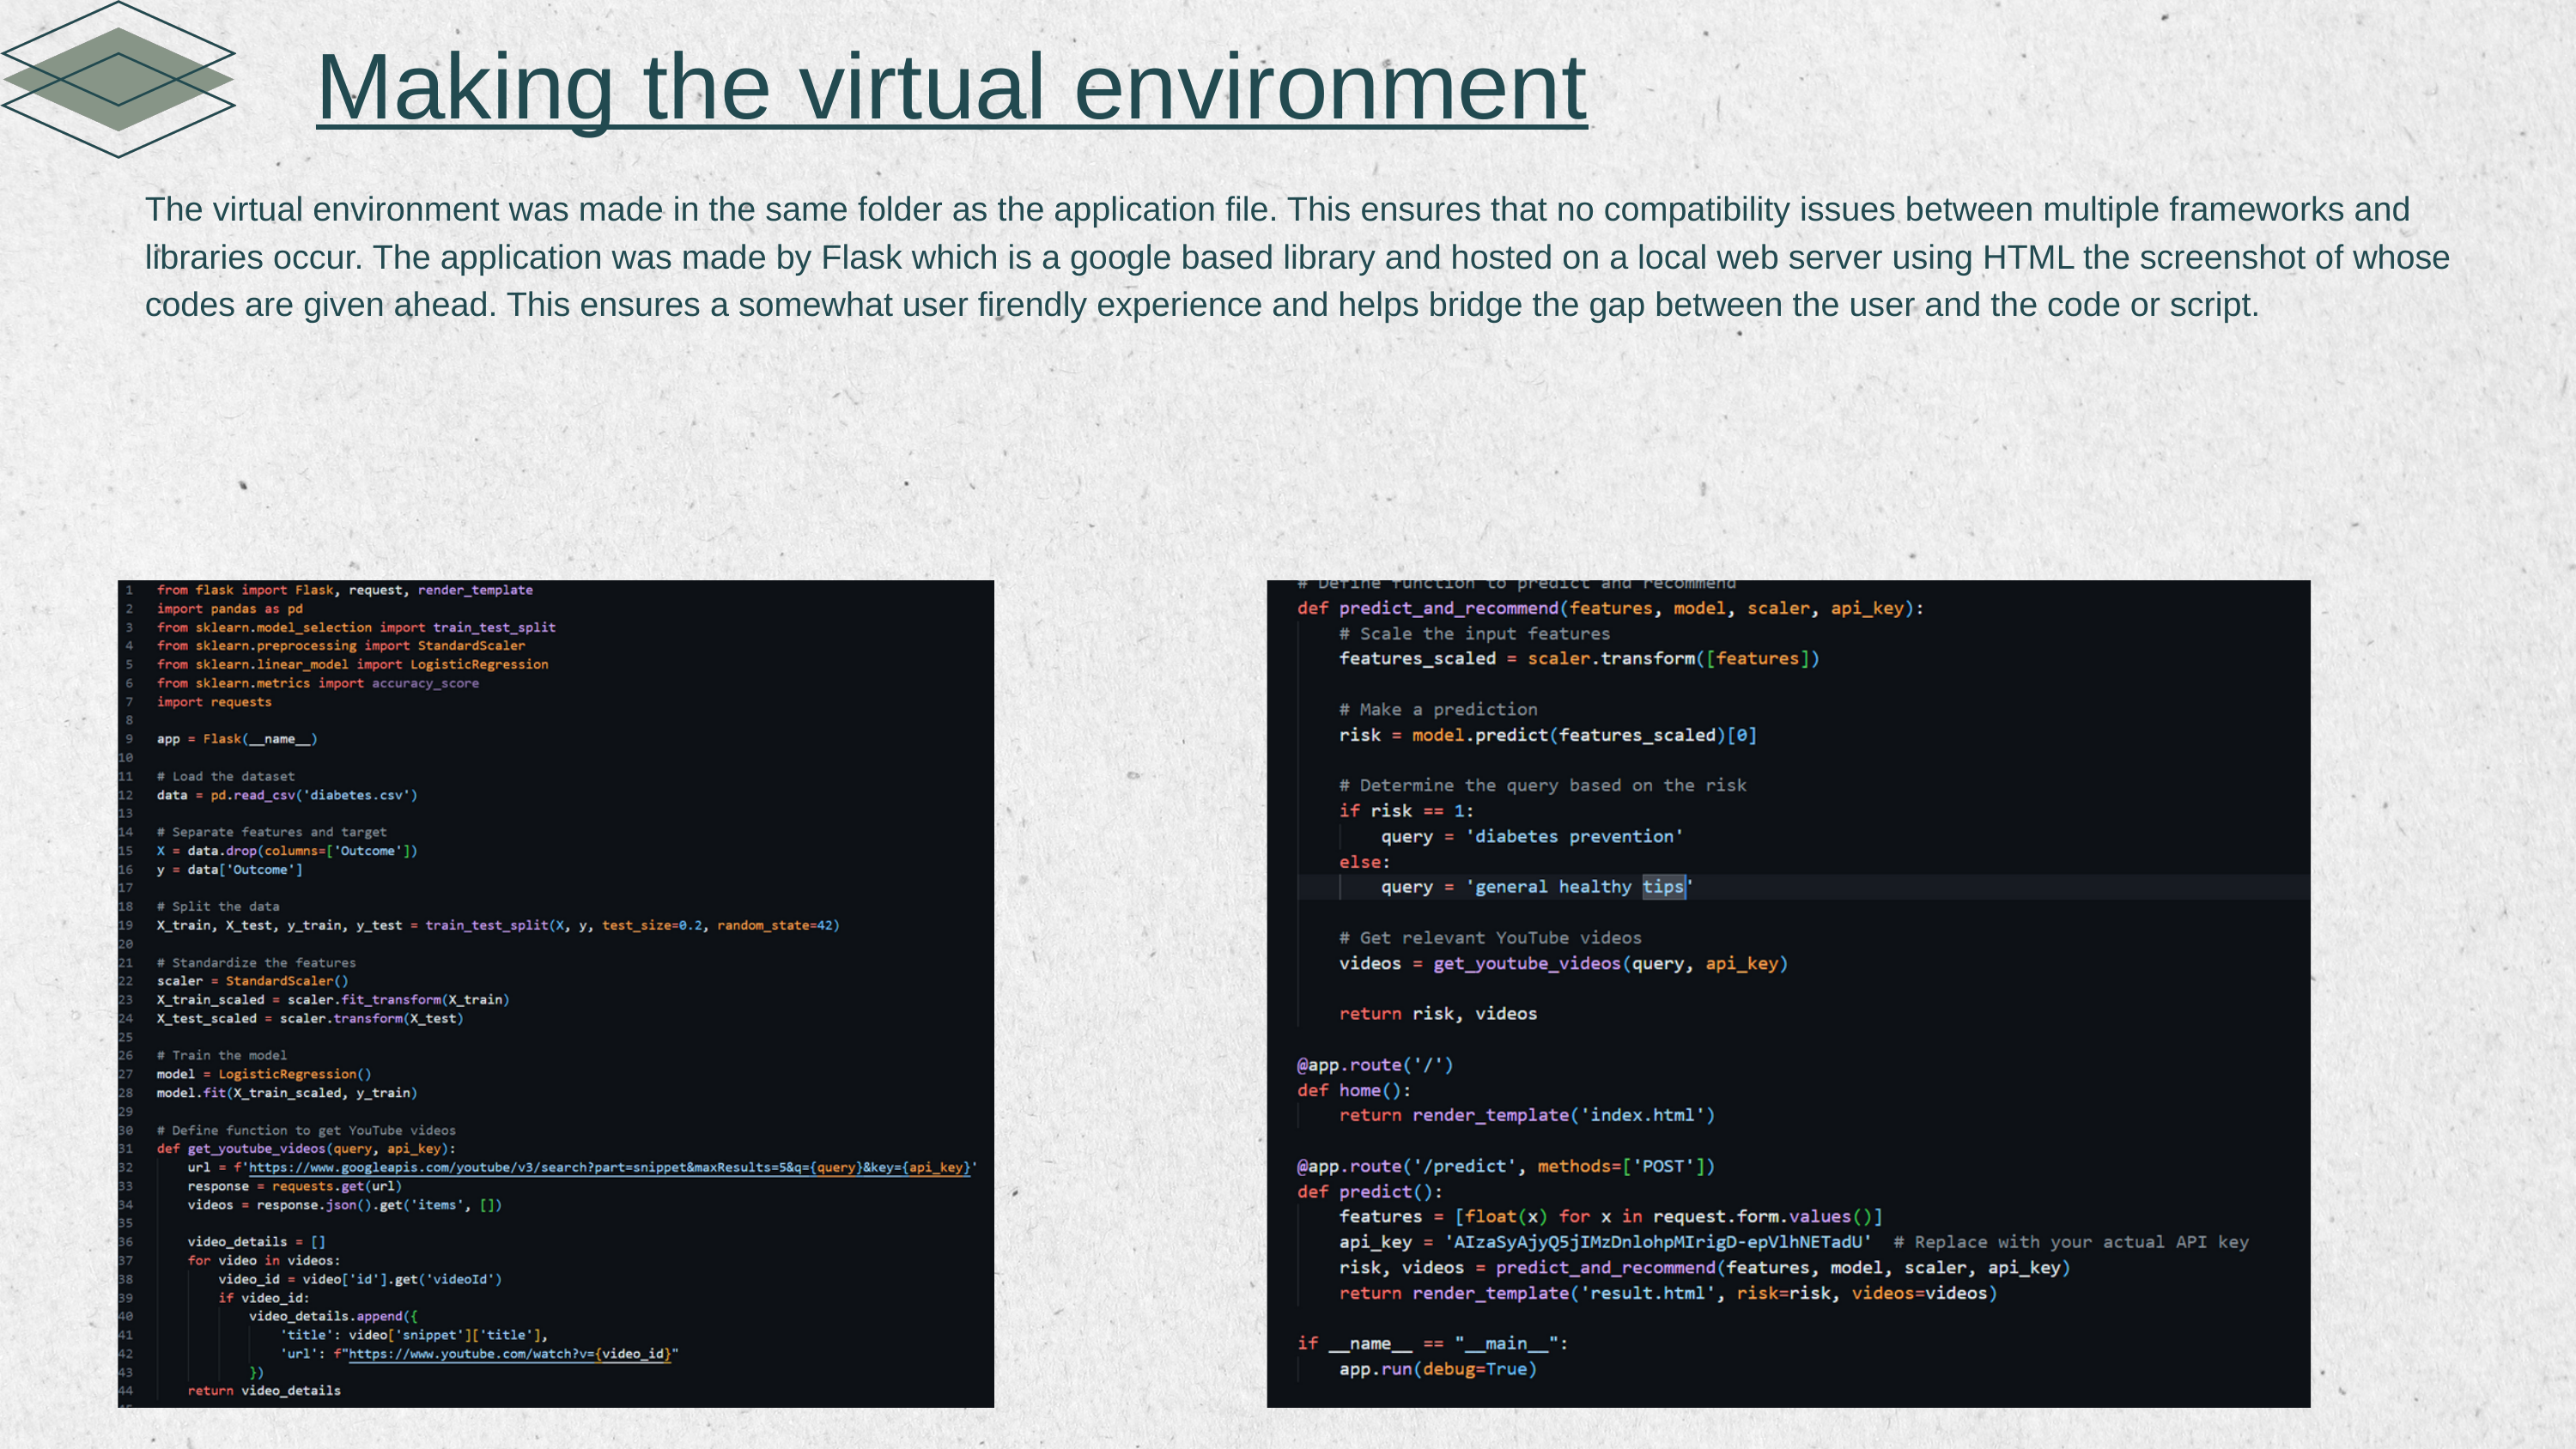

Making the virtual environment
The virtual environment was made in the same folder as the application file. This ensures that no compatibility issues between multiple frameworks and libraries occur. The application was made by Flask which is a google based library and hosted on a local web server using HTML the screenshot of whose codes are given ahead. This ensures a somewhat user firendly experience and helps bridge the gap between the user and the code or script.